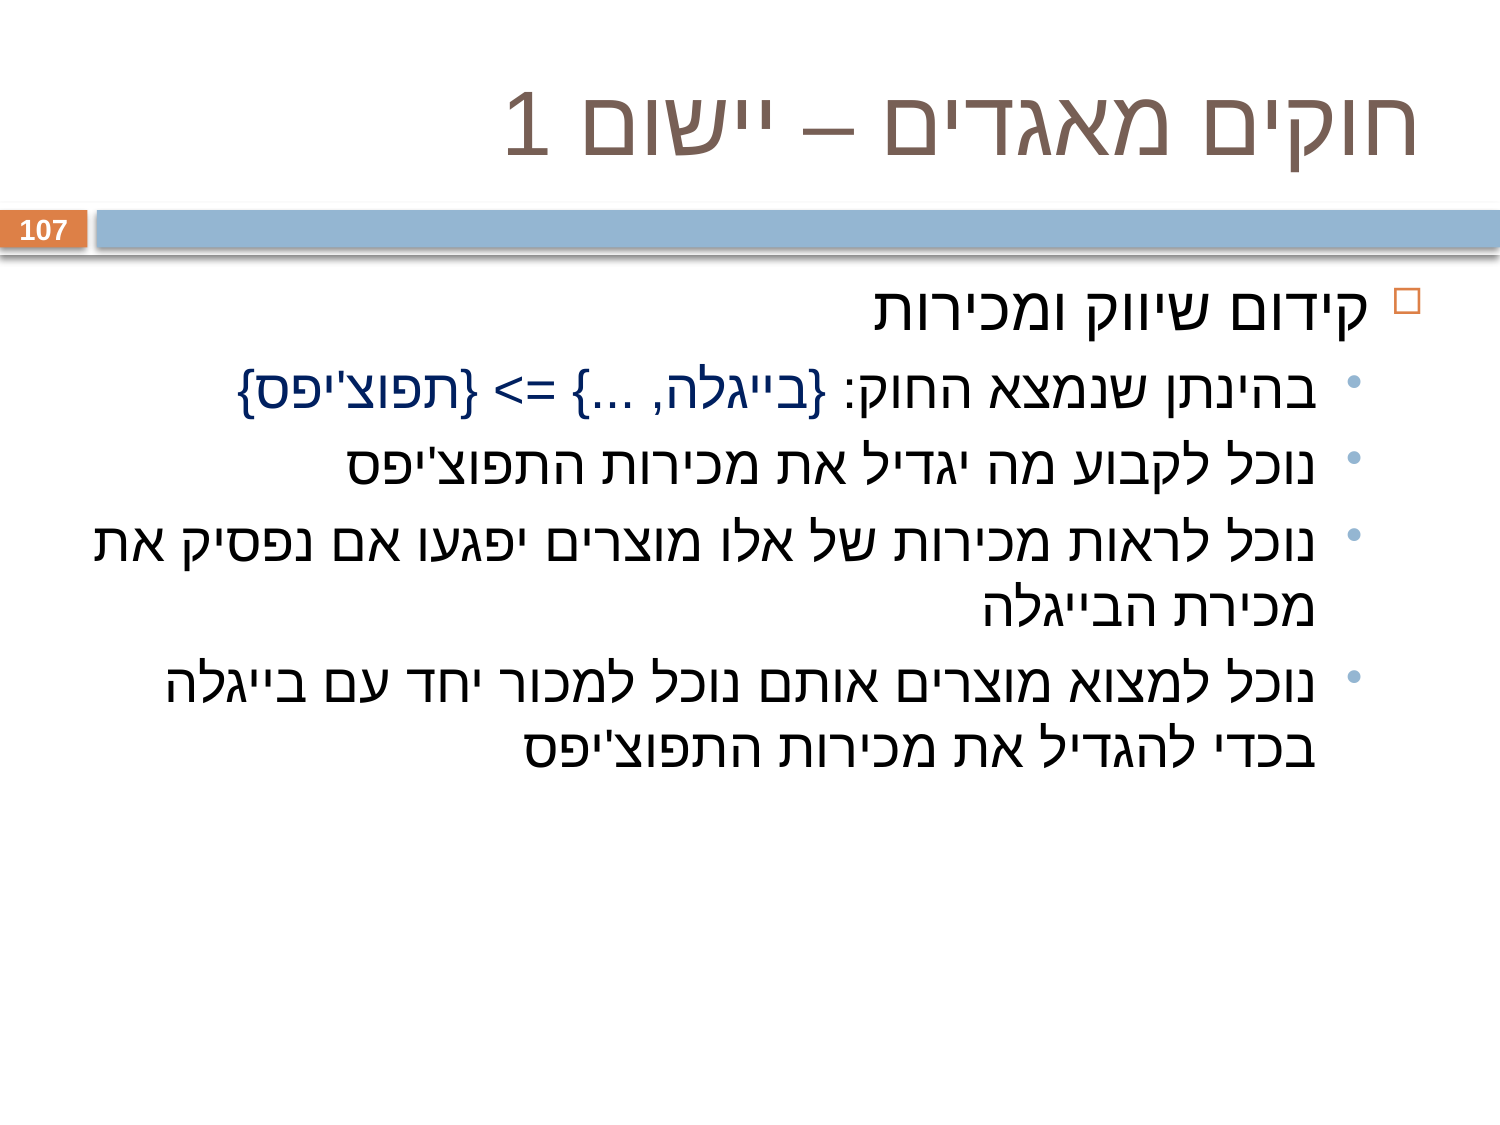

# חוקים מאגדים – יישום 1
107
קידום שיווק ומכירות
בהינתן שנמצא החוק: {בייגלה, ...} => {תפוצ'יפס}
נוכל לקבוע מה יגדיל את מכירות התפוצ'יפס
נוכל לראות מכירות של אלו מוצרים יפגעו אם נפסיק את מכירת הבייגלה
נוכל למצוא מוצרים אותם נוכל למכור יחד עם בייגלה בכדי להגדיל את מכירות התפוצ'יפס